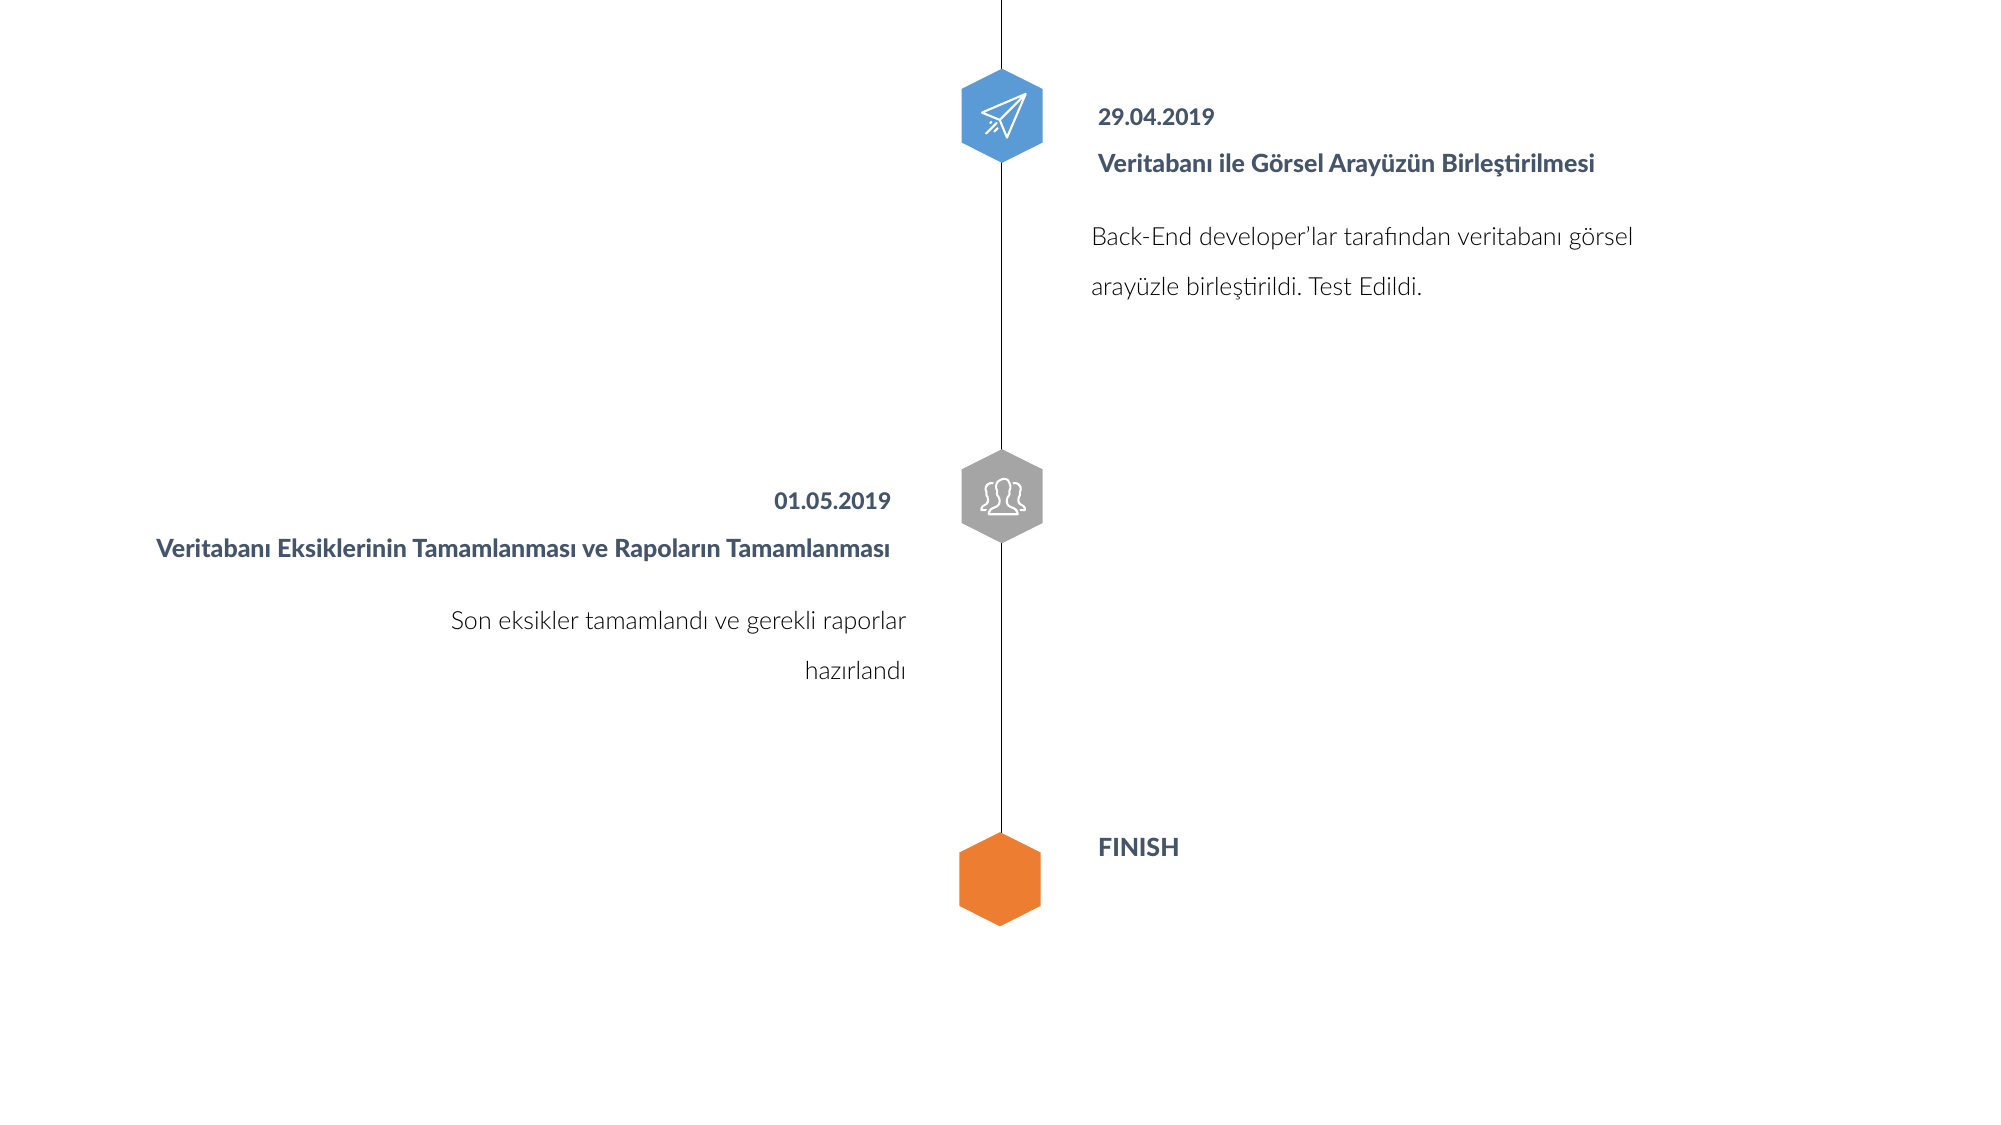

29.04.2019
Veritabanı ile Görsel Arayüzün Birleştirilmesi
Back-End developer’lar tarafından veritabanı görsel arayüzle birleştirildi. Test Edildi.

01.05.2019
Veritabanı Eksiklerinin Tamamlanması ve Rapoların Tamamlanması
Son eksikler tamamlandı ve gerekli raporlar hazırlandı
FINISH